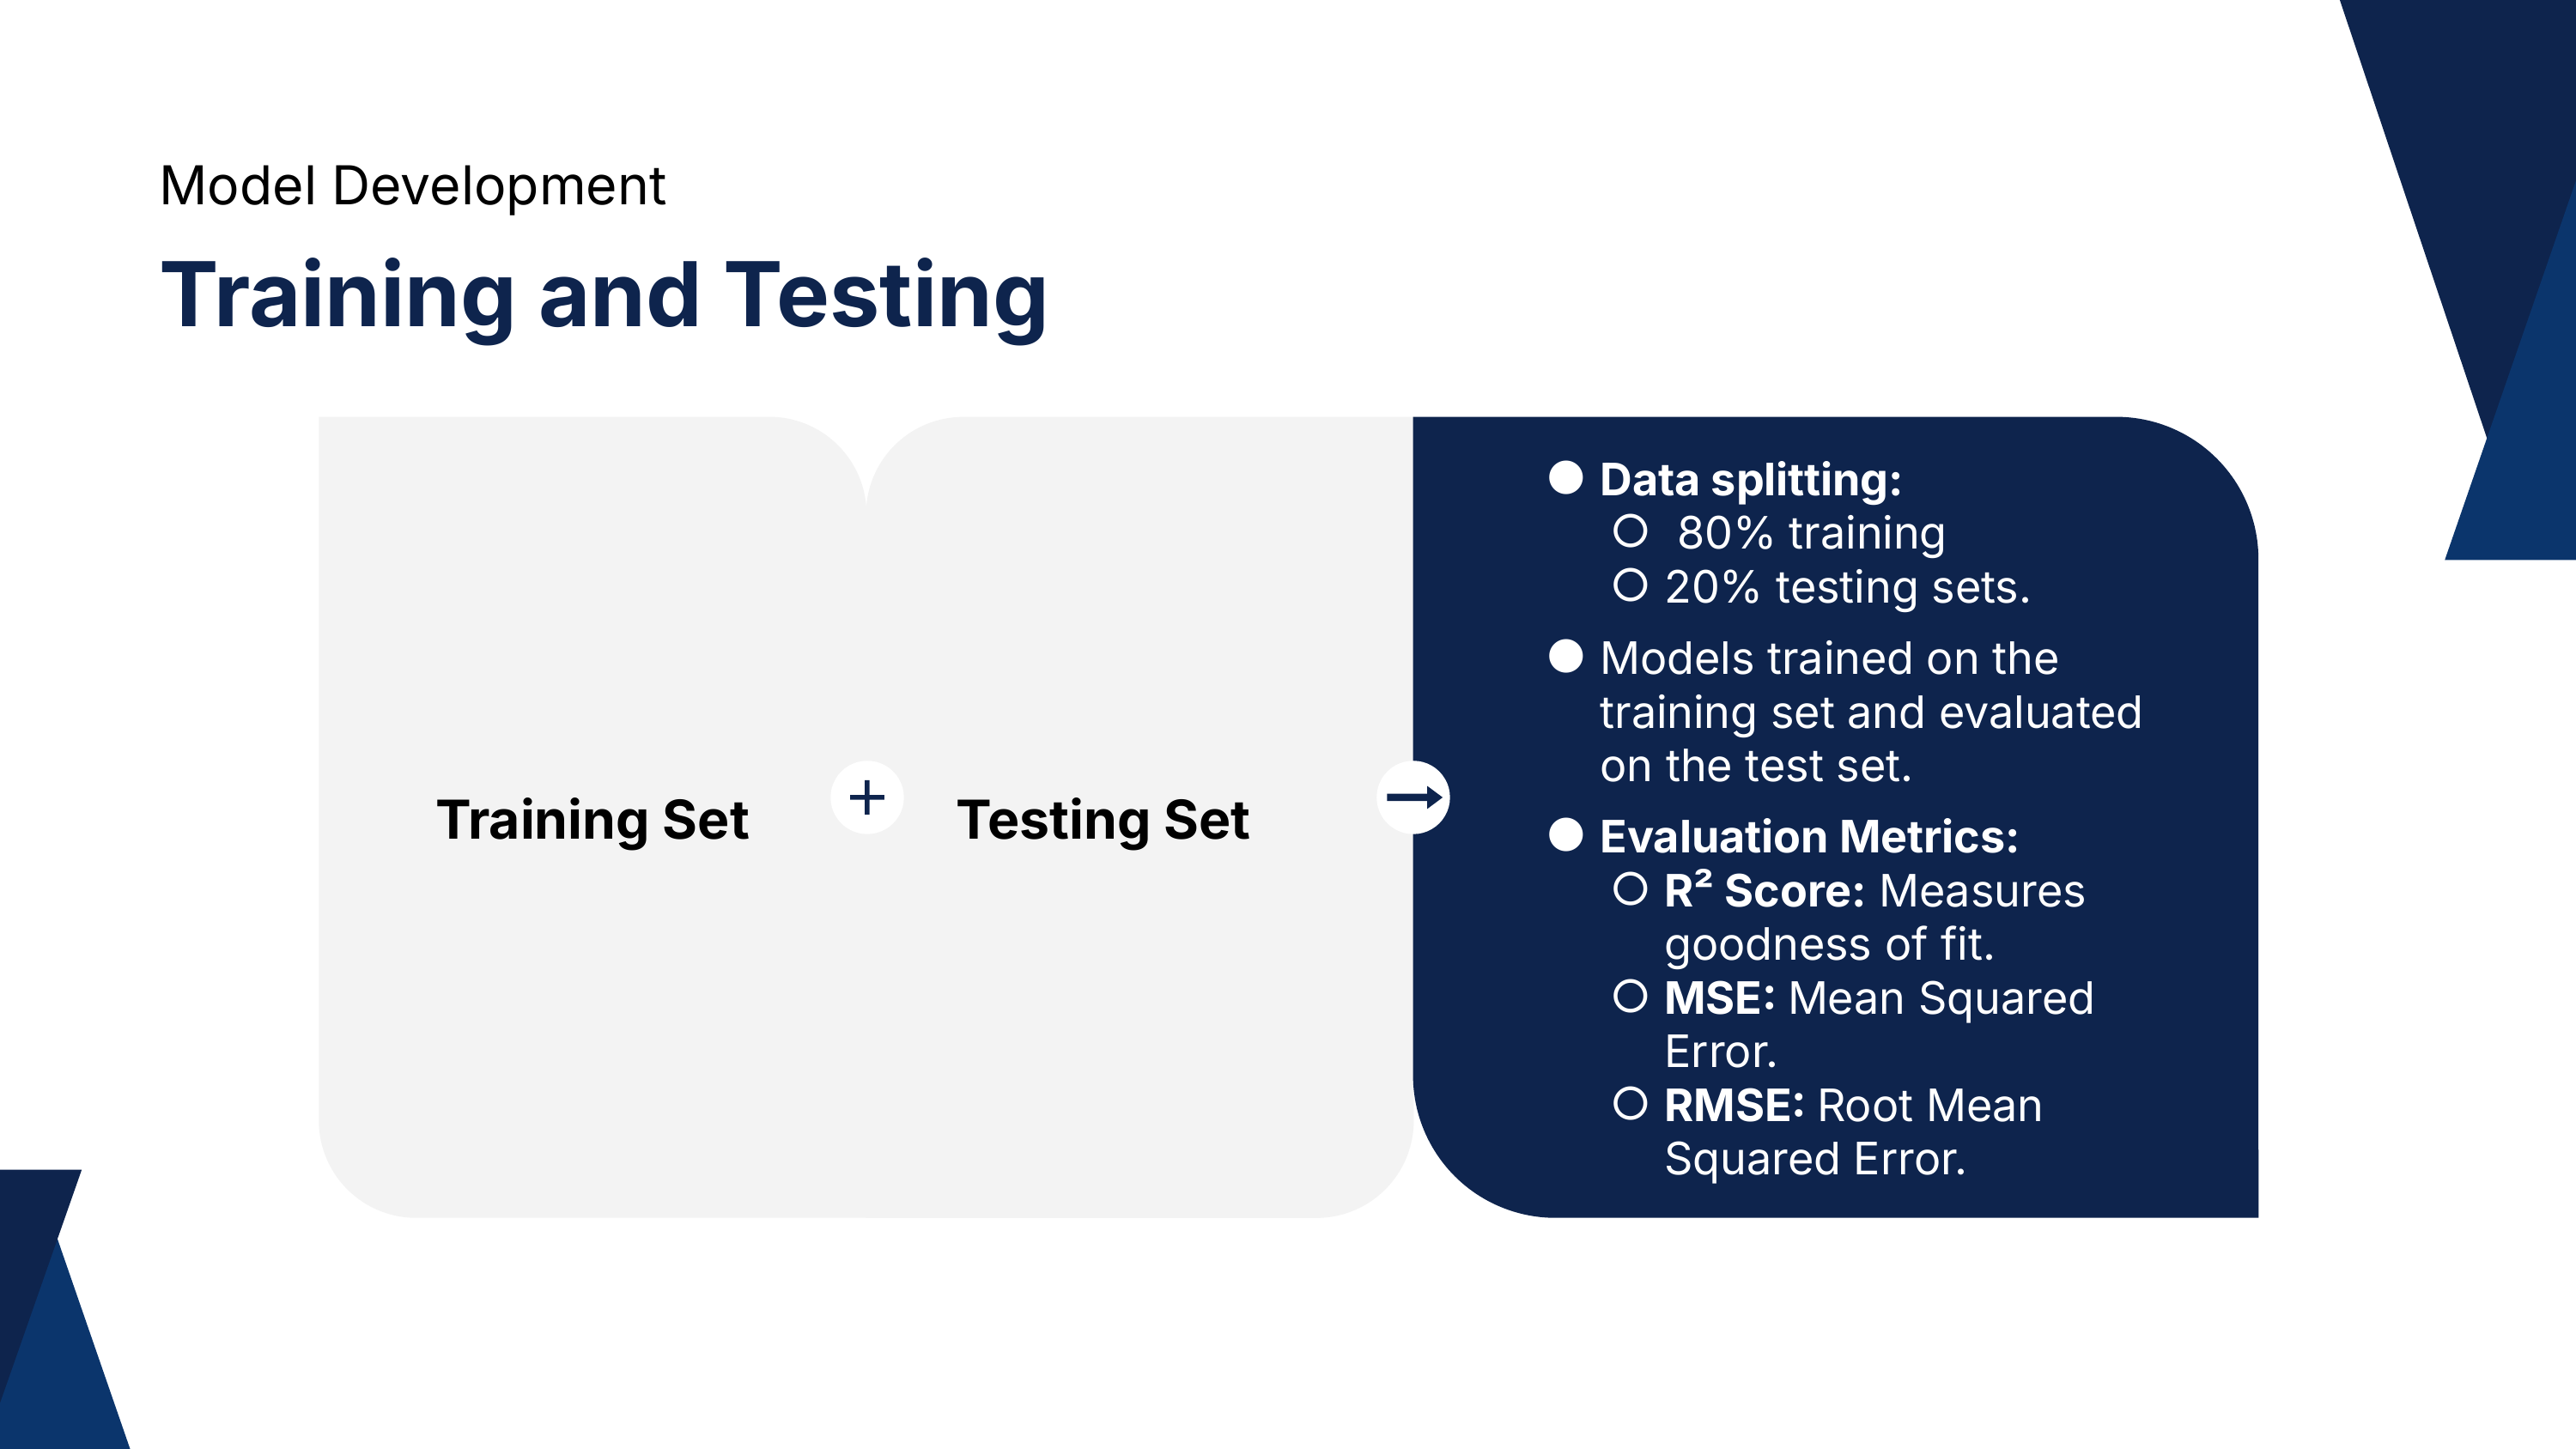

Model Development

Training and Testing

Training Set

Testing Set

Data splitting:
 80% training
20% testing sets.
Models trained on the training set and evaluated on the test set.
Evaluation Metrics:
R² Score: Measures goodness of fit.
MSE: Mean Squared Error.
RMSE: Root Mean Squared Error.